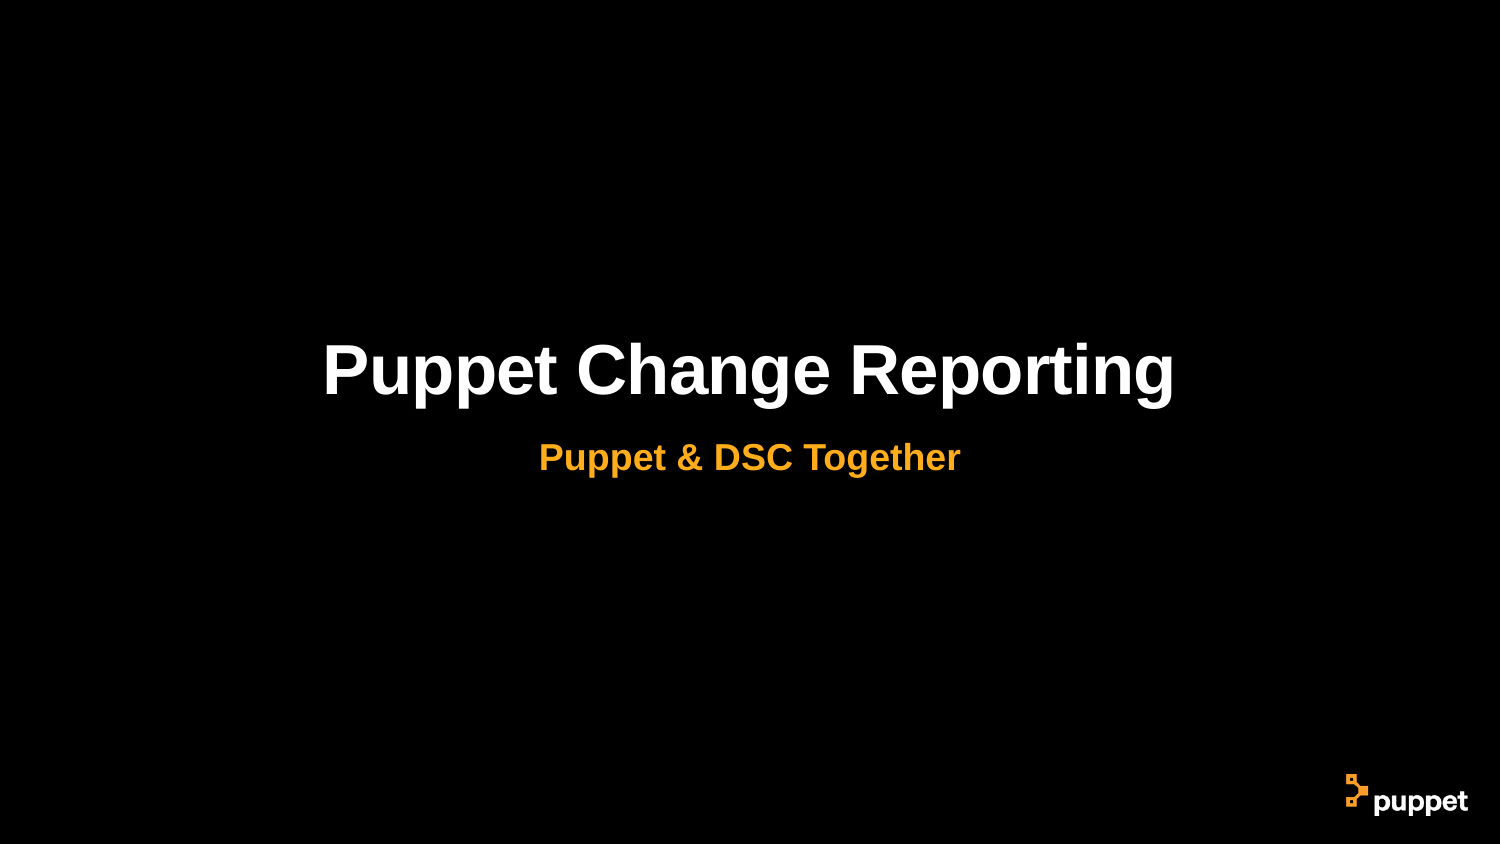

# Puppet Change Reporting
Puppet & DSC Together